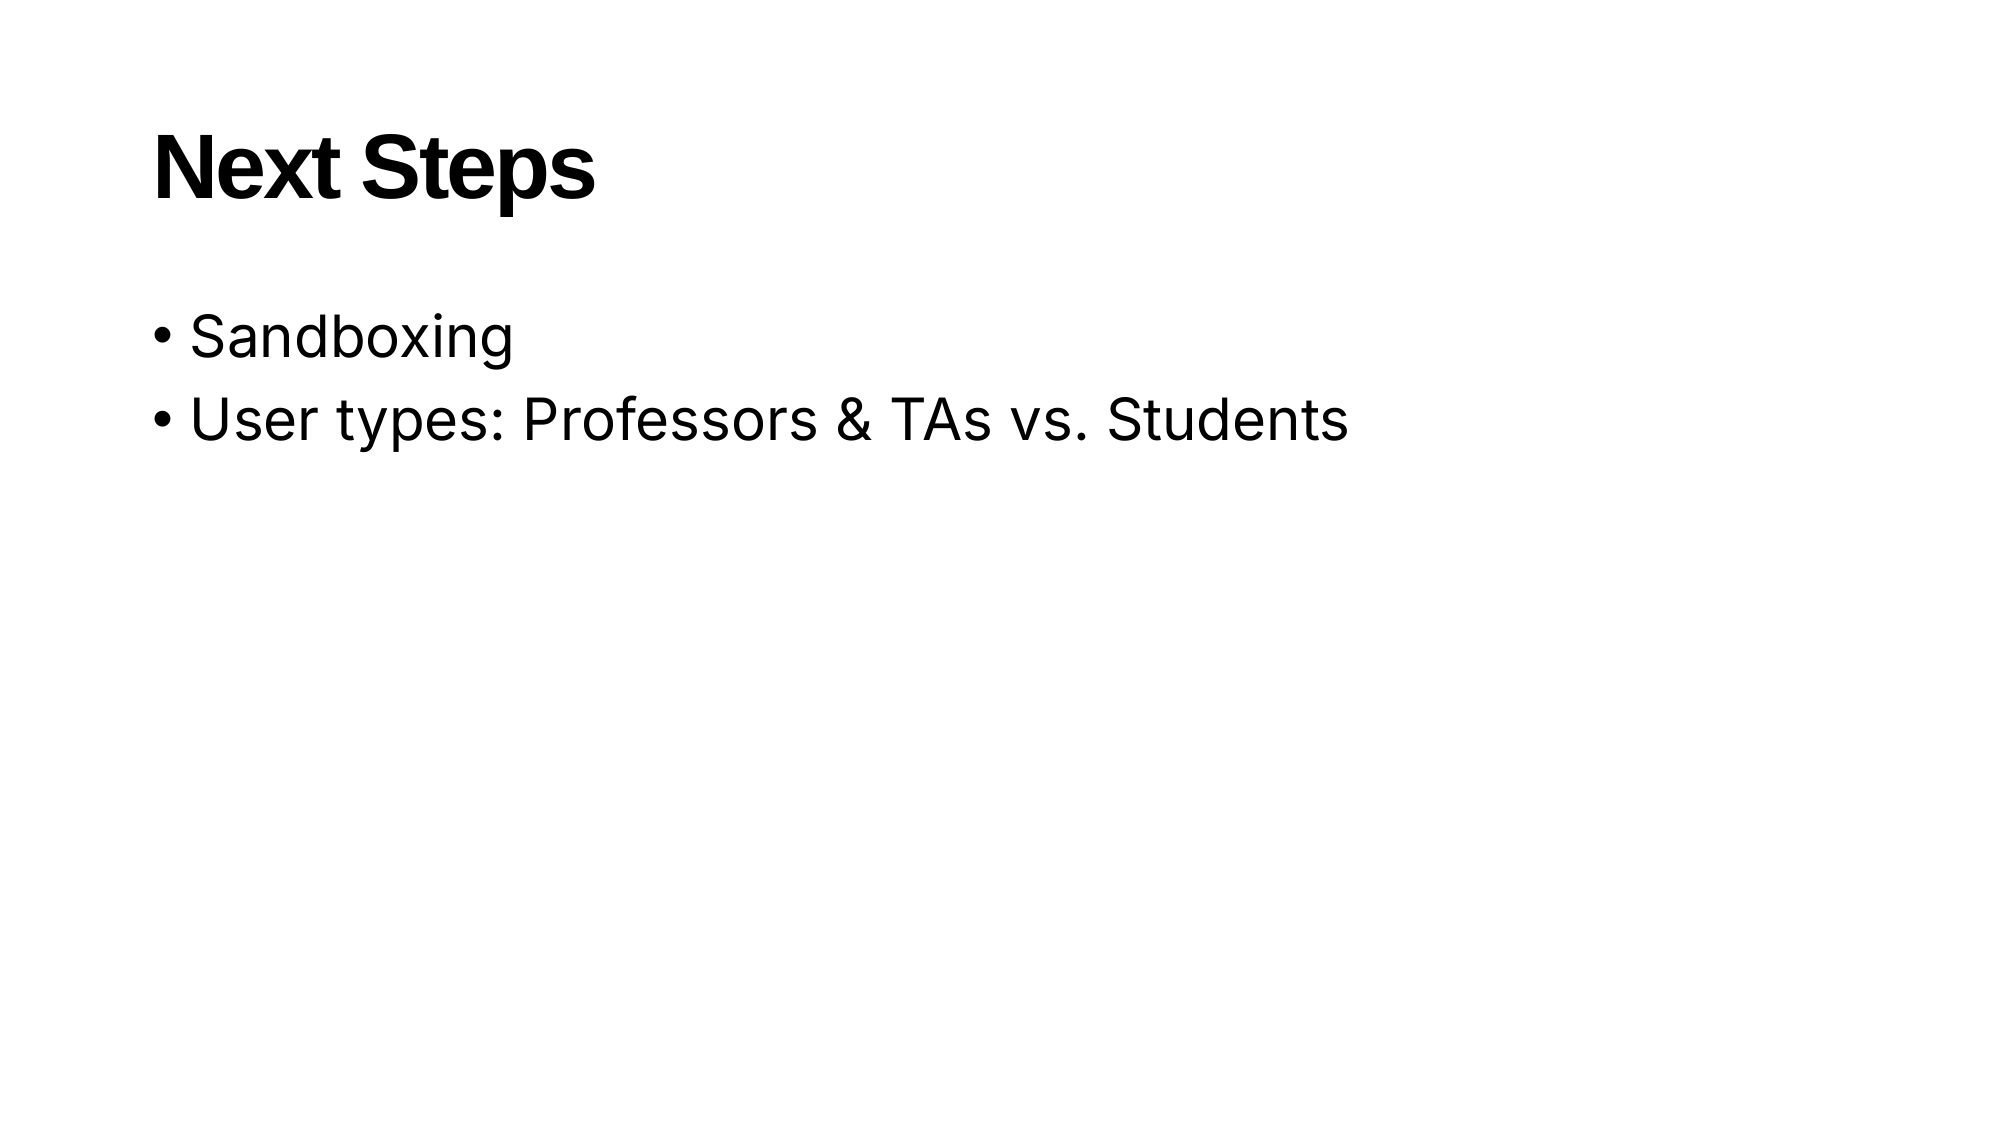

# Next Steps
Sandboxing
User types: Professors & TAs vs. Students